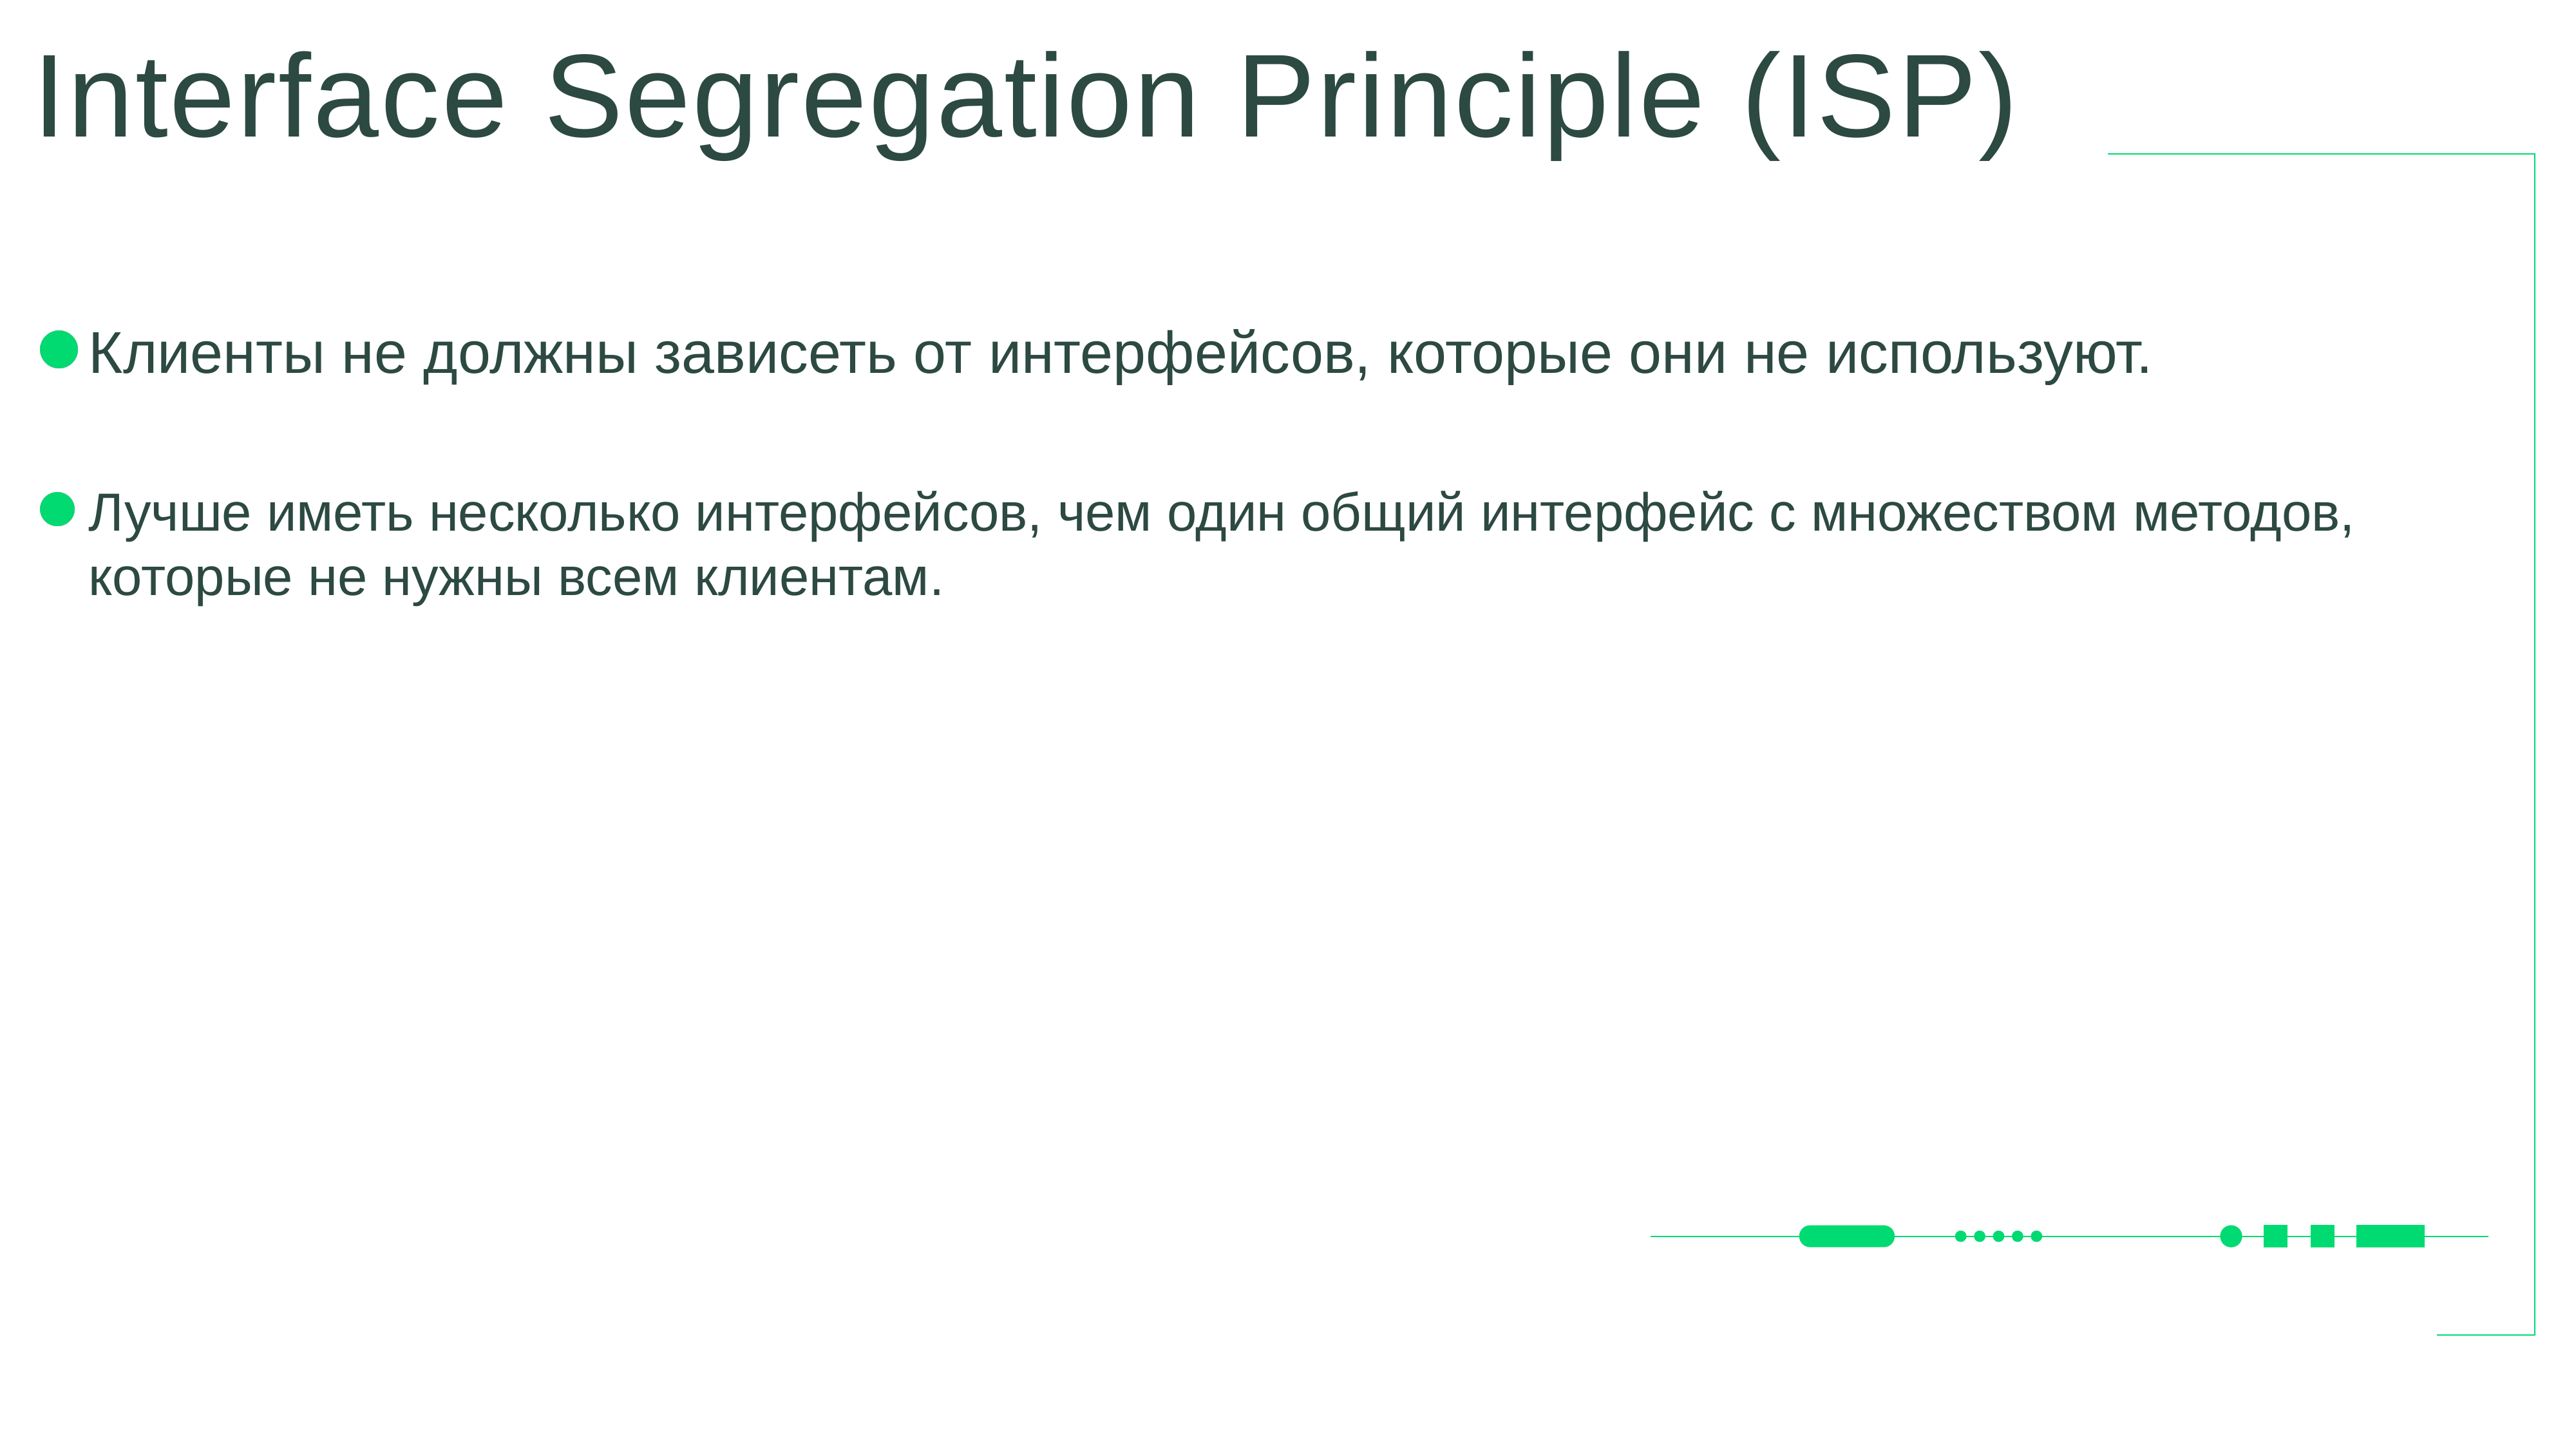

# Interface Segregation Principle (ISP)

Клиенты не должны зависеть от интерфейсов, которые они не используют.

Лучше иметь несколько интерфейсов, чем один общий интерфейс с множеством методов, которые не нужны всем клиентам.